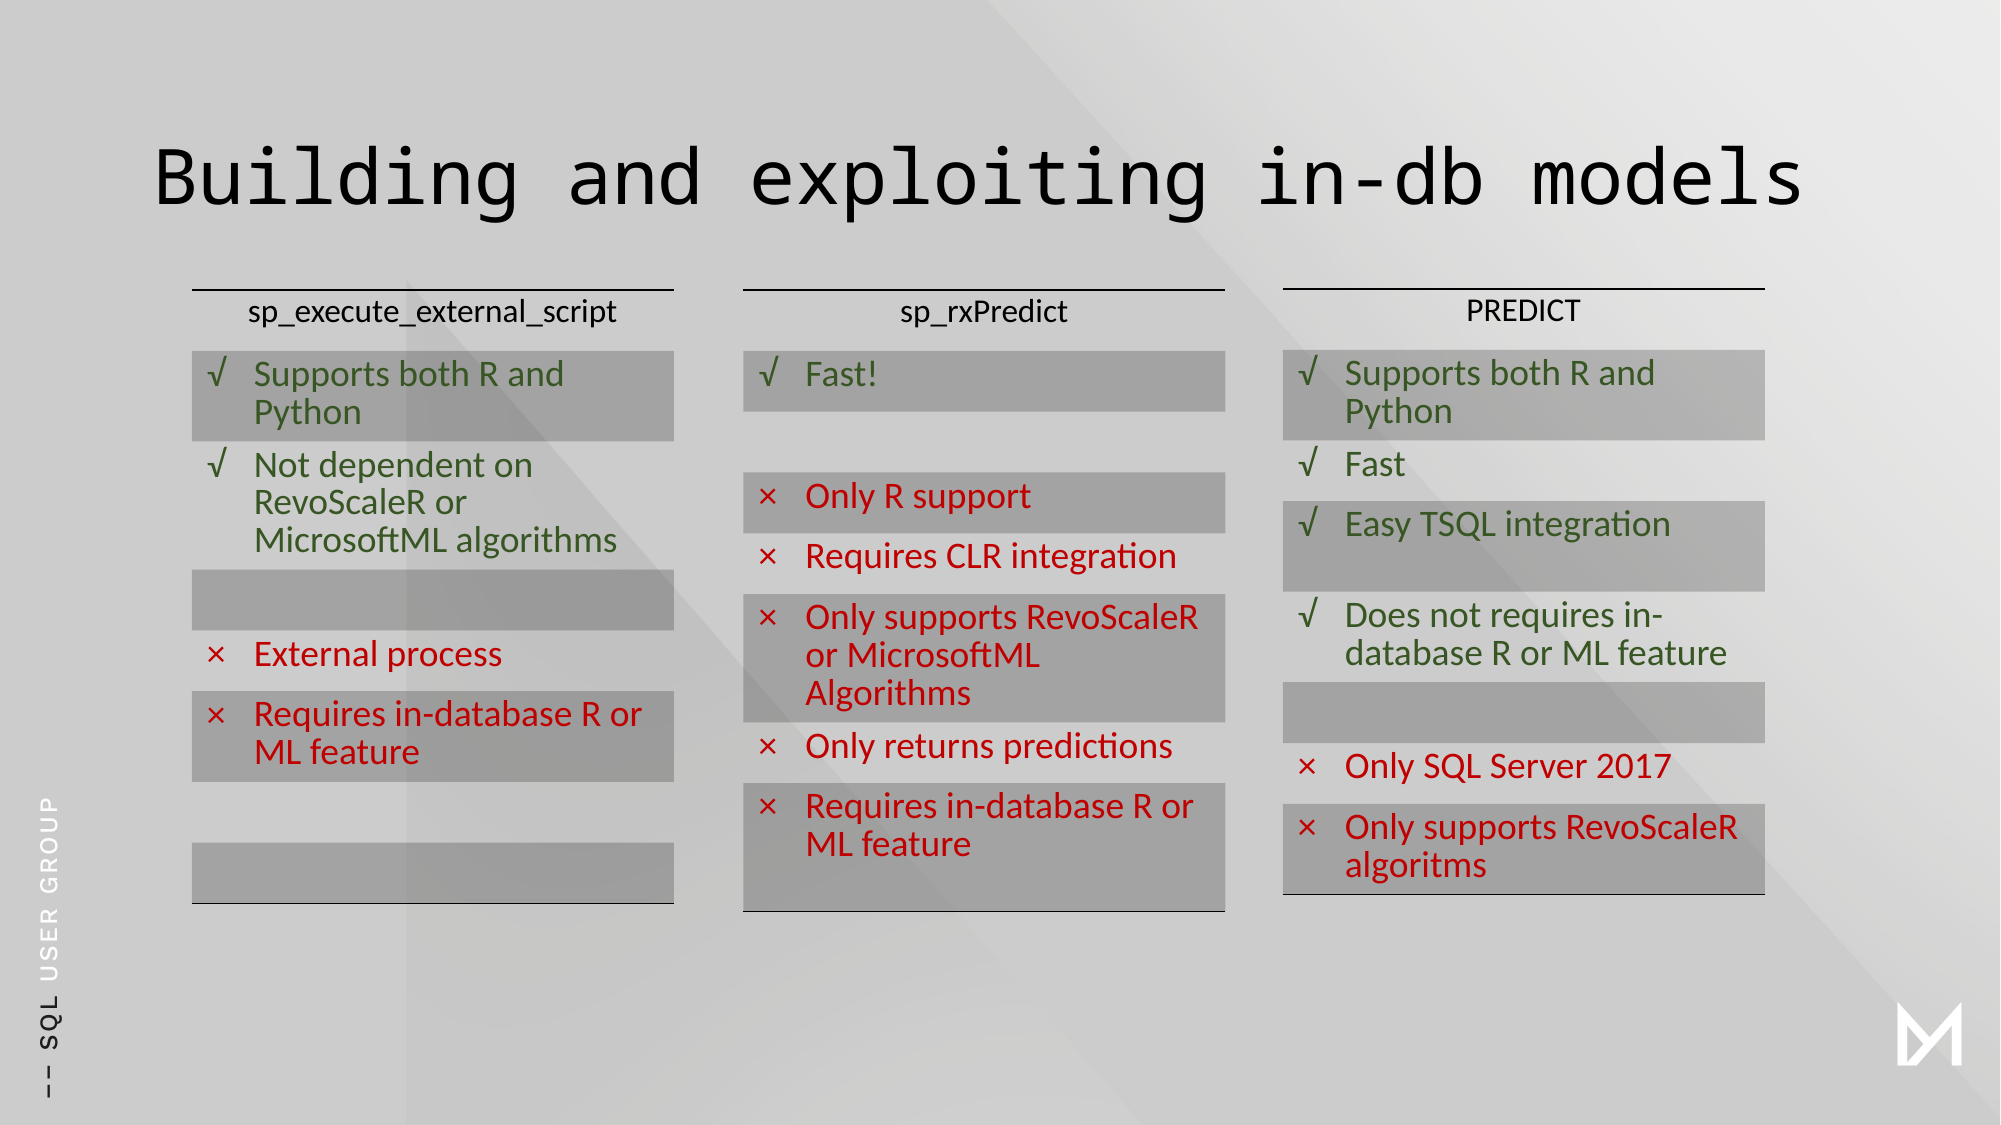

# Building and exploiting in-db models
| PREDICT |
| --- |
| Supports both R and Python |
| Fast |
| Easy TSQL integration |
| Does not requires in-database R or ML feature |
|  |
| Only SQL Server 2017 |
| Only supports RevoScaleR algoritms |
| sp\_execute\_external\_script |
| --- |
| Supports both R and Python |
| Not dependent on RevoScaleR or MicrosoftML algorithms |
|  |
| External process |
| Requires in-database R or ML feature |
|  |
|  |
| sp\_rxPredict |
| --- |
| Fast! |
|  |
| Only R support |
| Requires CLR integration |
| Only supports RevoScaleR or MicrosoftML Algorithms |
| Only returns predictions |
| Requires in-database R or ML feature |